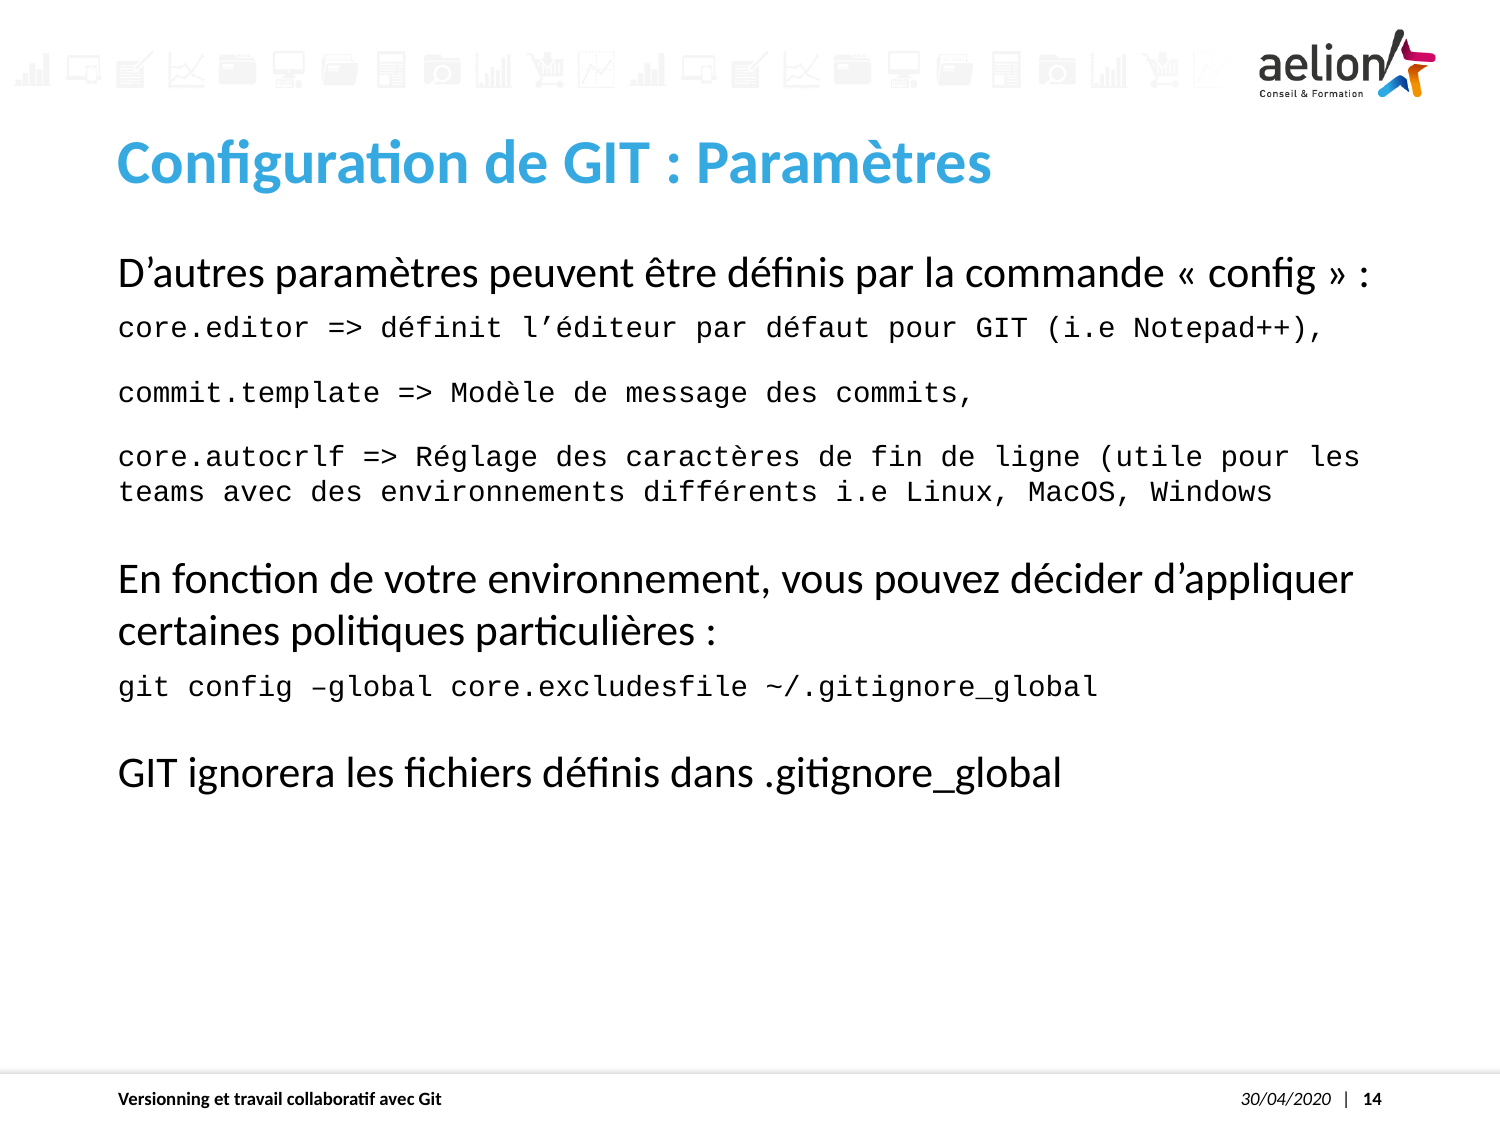

Configuration de GIT : Paramètres
D’autres paramètres peuvent être définis par la commande « config » :
core.editor => définit l’éditeur par défaut pour GIT (i.e Notepad++),
commit.template => Modèle de message des commits,
core.autocrlf => Réglage des caractères de fin de ligne (utile pour les teams avec des environnements différents i.e Linux, MacOS, Windows
En fonction de votre environnement, vous pouvez décider d’appliquer certaines politiques particulières :
git config –global core.excludesfile ~/.gitignore_global
GIT ignorera les fichiers définis dans .gitignore_global
Versionning et travail collaboratif avec Git
30/04/2020
14